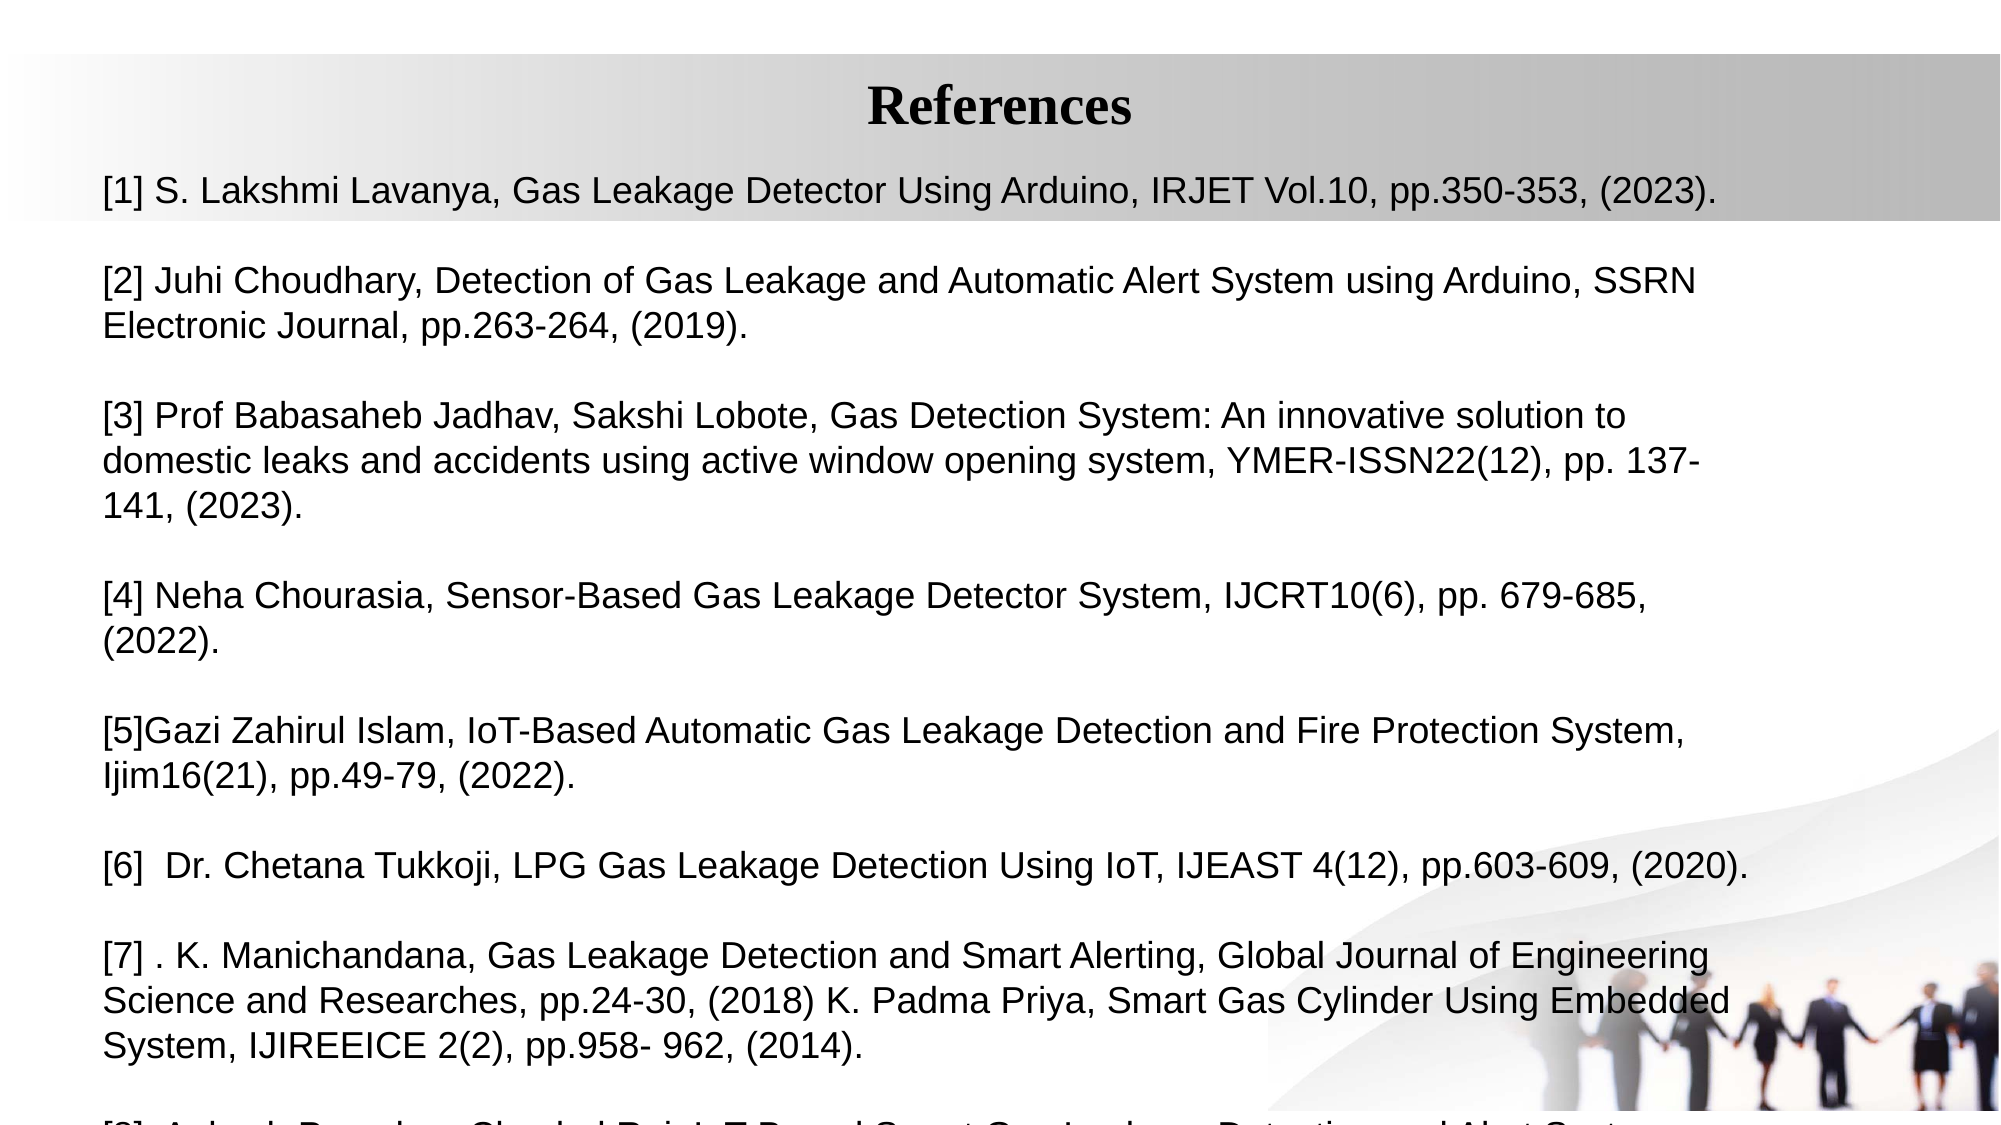

# References

[1] S. Lakshmi Lavanya, Gas Leakage Detector Using Arduino, IRJET Vol.10, pp.350-353, (2023).

[2] Juhi Choudhary, Detection of Gas Leakage and Automatic Alert System using Arduino, SSRN Electronic Journal, pp.263-264, (2019).

[3] Prof Babasaheb Jadhav, Sakshi Lobote, Gas Detection System: An innovative solution to domestic leaks and accidents using active window opening system, YMER-ISSN22(12), pp. 137-141, (2023).

[4] Neha Chourasia, Sensor-Based Gas Leakage Detector System, IJCRT10(6), pp. 679-685, (2022).

[5]Gazi Zahirul Islam, IoT-Based Automatic Gas Leakage Detection and Fire Protection System, Ijim16(21), pp.49-79, (2022).

[6]  Dr. Chetana Tukkoji, LPG Gas Leakage Detection Using IoT, IJEAST 4(12), pp.603-609, (2020).

[7] . K. Manichandana, Gas Leakage Detection and Smart Alerting, Global Journal of Engineering Science and Researches, pp.24-30, (2018) K. Padma Priya, Smart Gas Cylinder Using Embedded System, IJIREEICE 2(2), pp.958- 962, (2014).

[8]. Aakash Parashar, Chachal Rai, IoT-Based Smart Gas Leakage Detection and Alert System, International Conference on Advances in Science & Technology (ICAST2021), pp.1-4

12